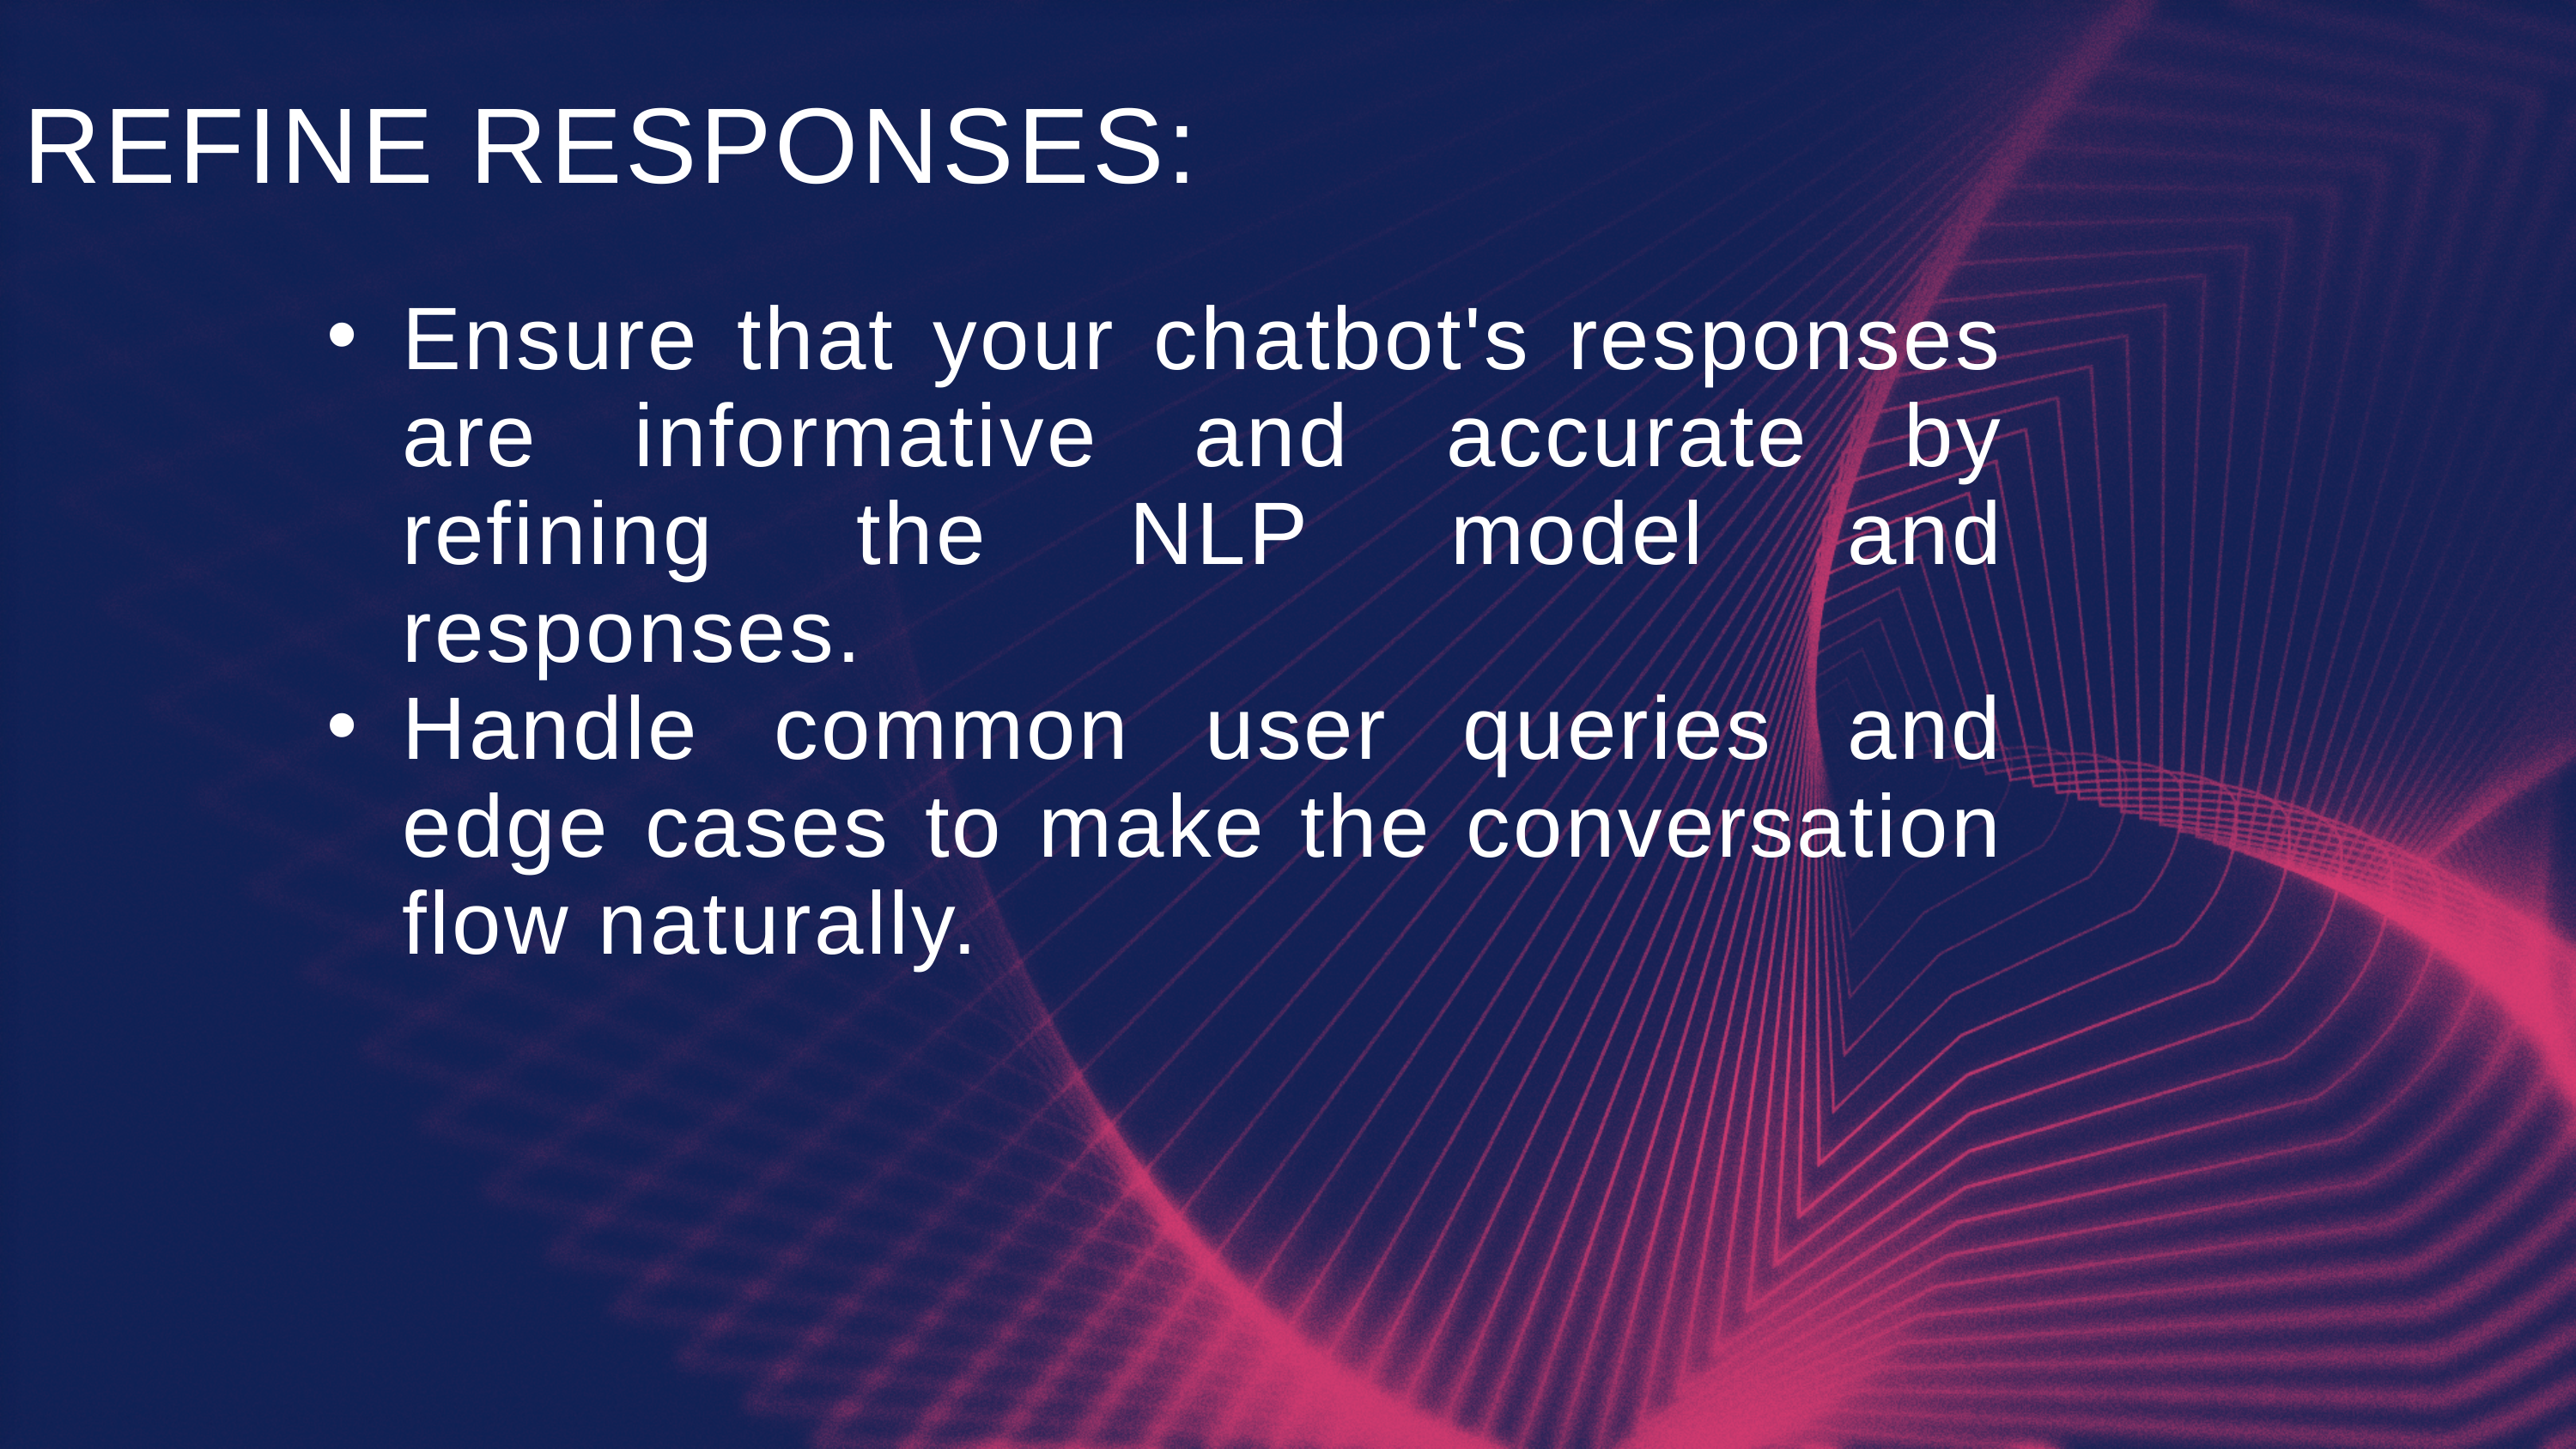

REFINE RESPONSES:
Ensure that your chatbot's responses are informative and accurate by refining the NLP model and responses.
Handle common user queries and edge cases to make the conversation flow naturally.